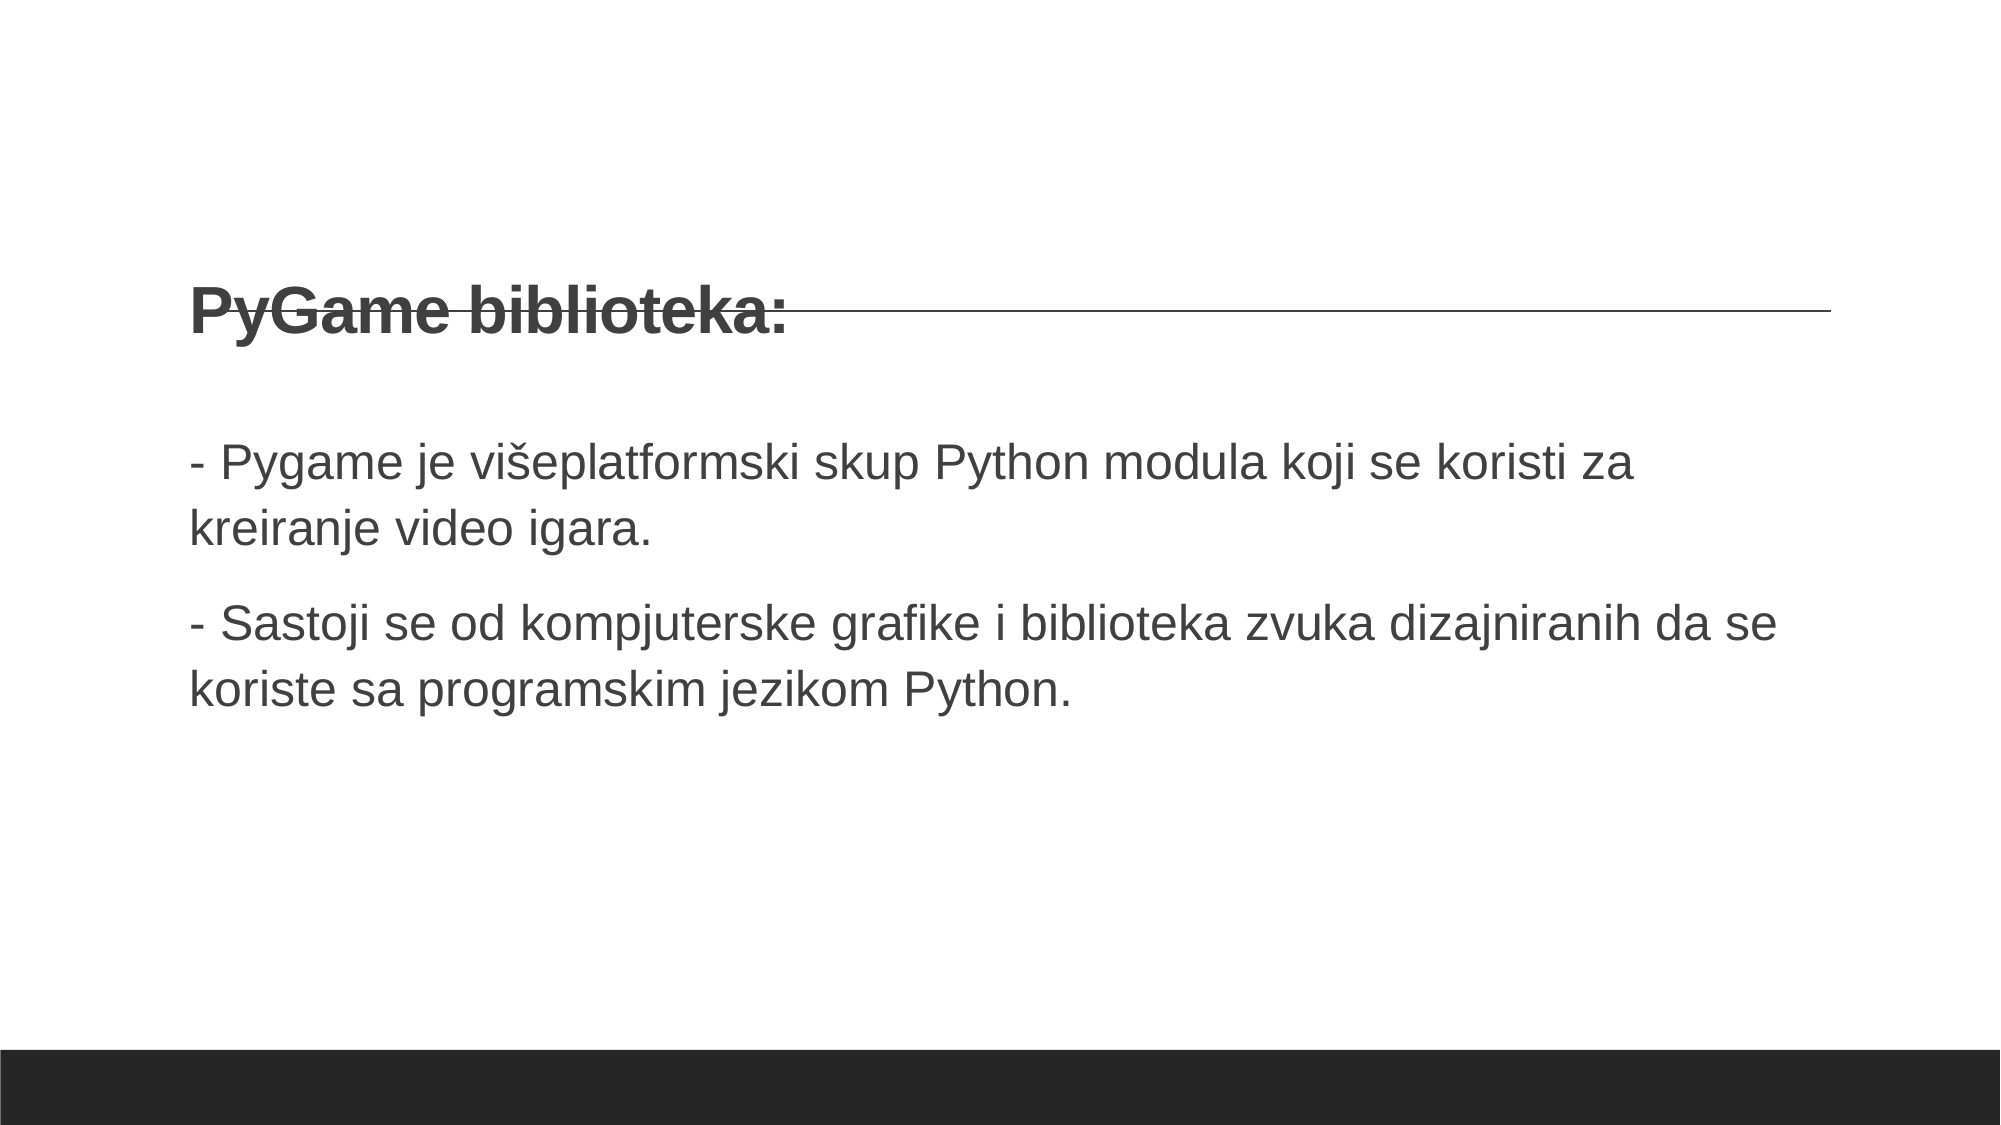

# PyGame biblioteka:
- Pygame je višeplatformski skup Python modula koji se koristi za kreiranje video igara.
- Sastoji se od kompjuterske grafike i biblioteka zvuka dizajniranih da se koriste sa programskim jezikom Python.